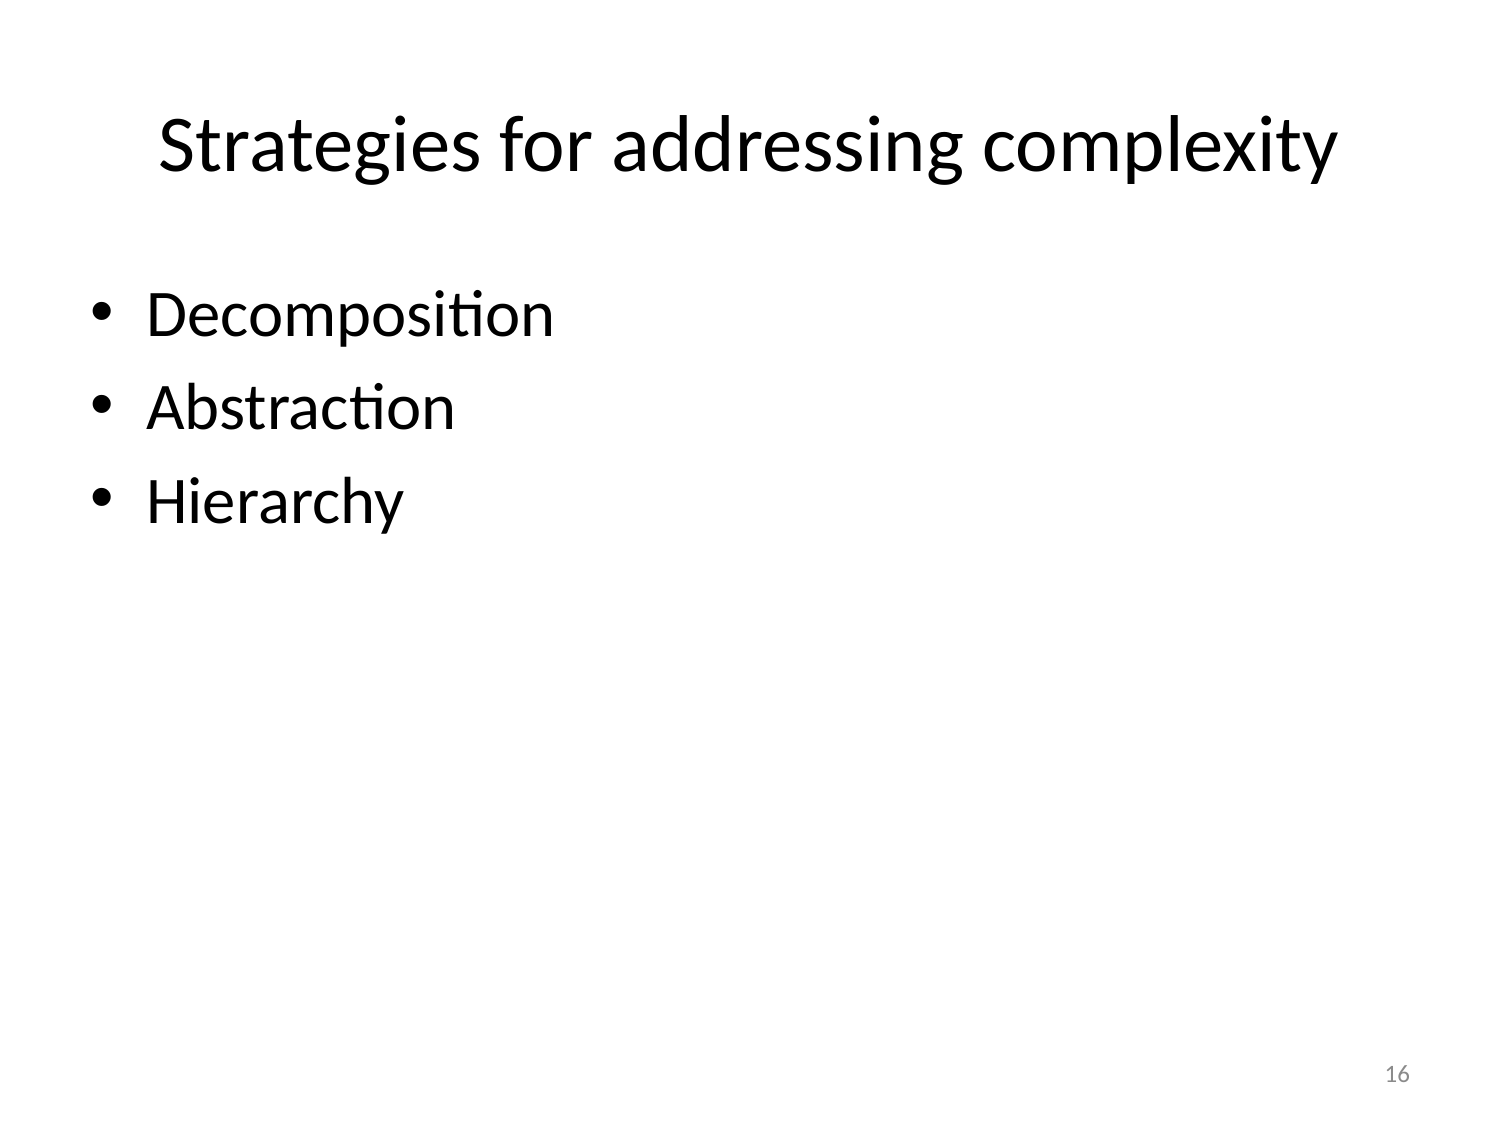

# Strategies for addressing complexity
Decomposition
Abstraction
Hierarchy
16